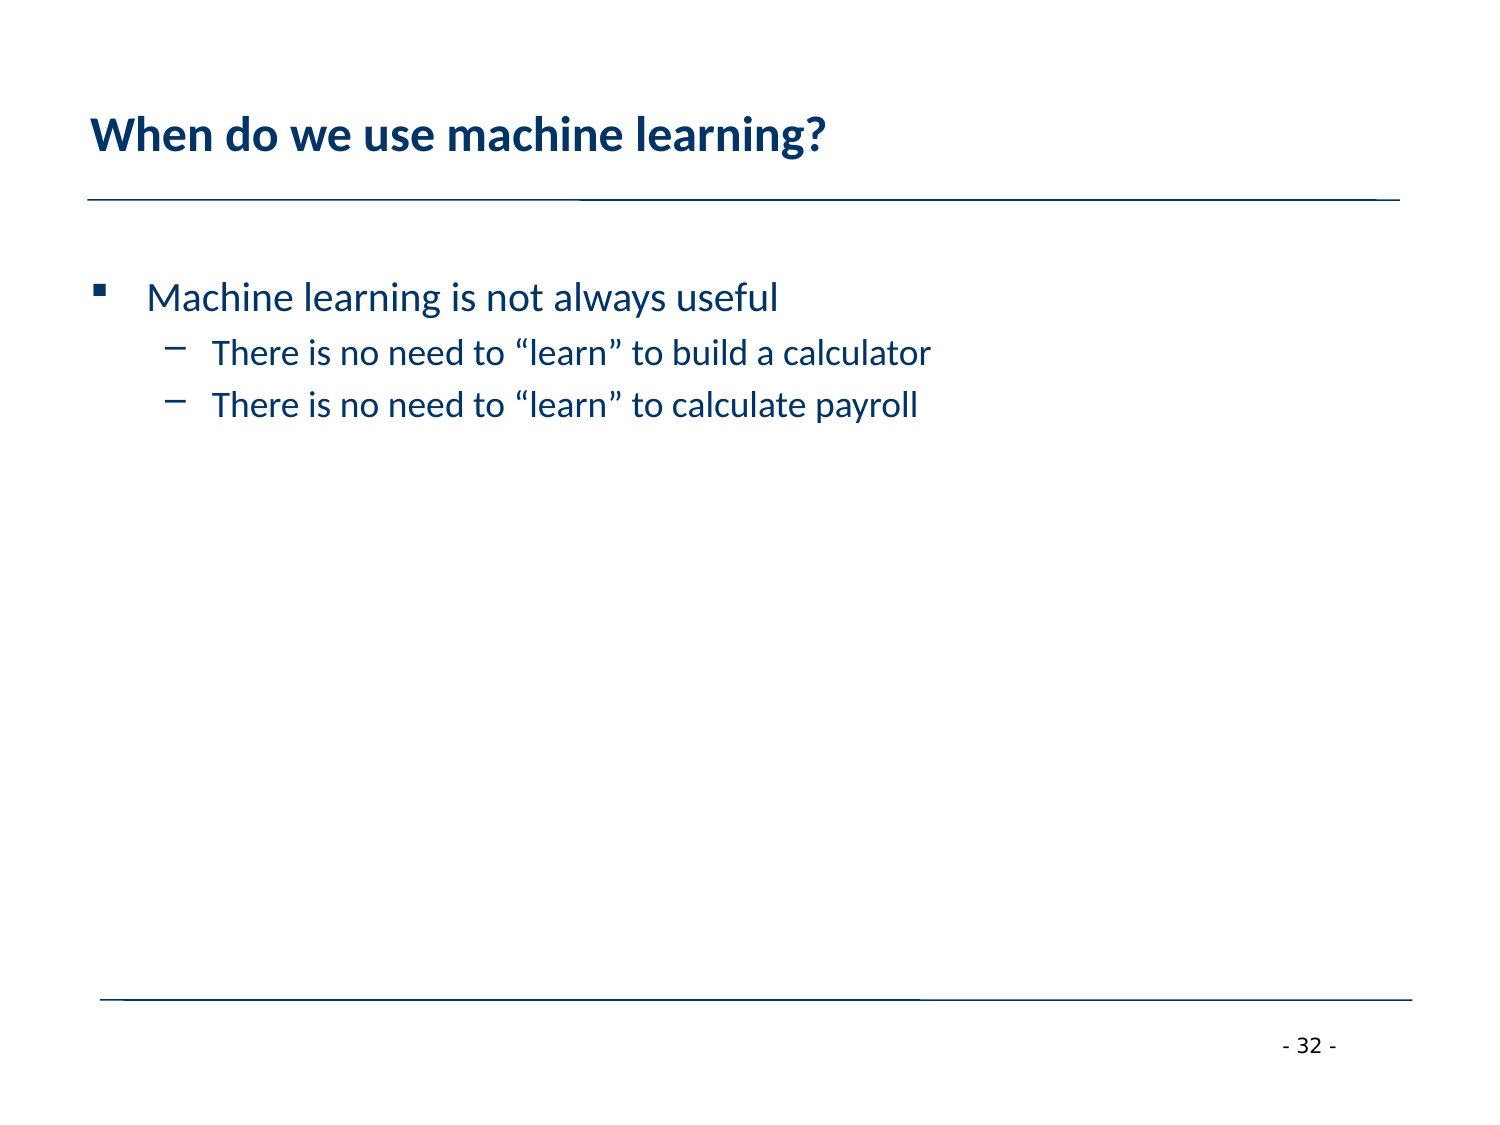

# When do we use machine learning?
Machine learning is not always useful
There is no need to “learn” to build a calculator
There is no need to “learn” to calculate payroll